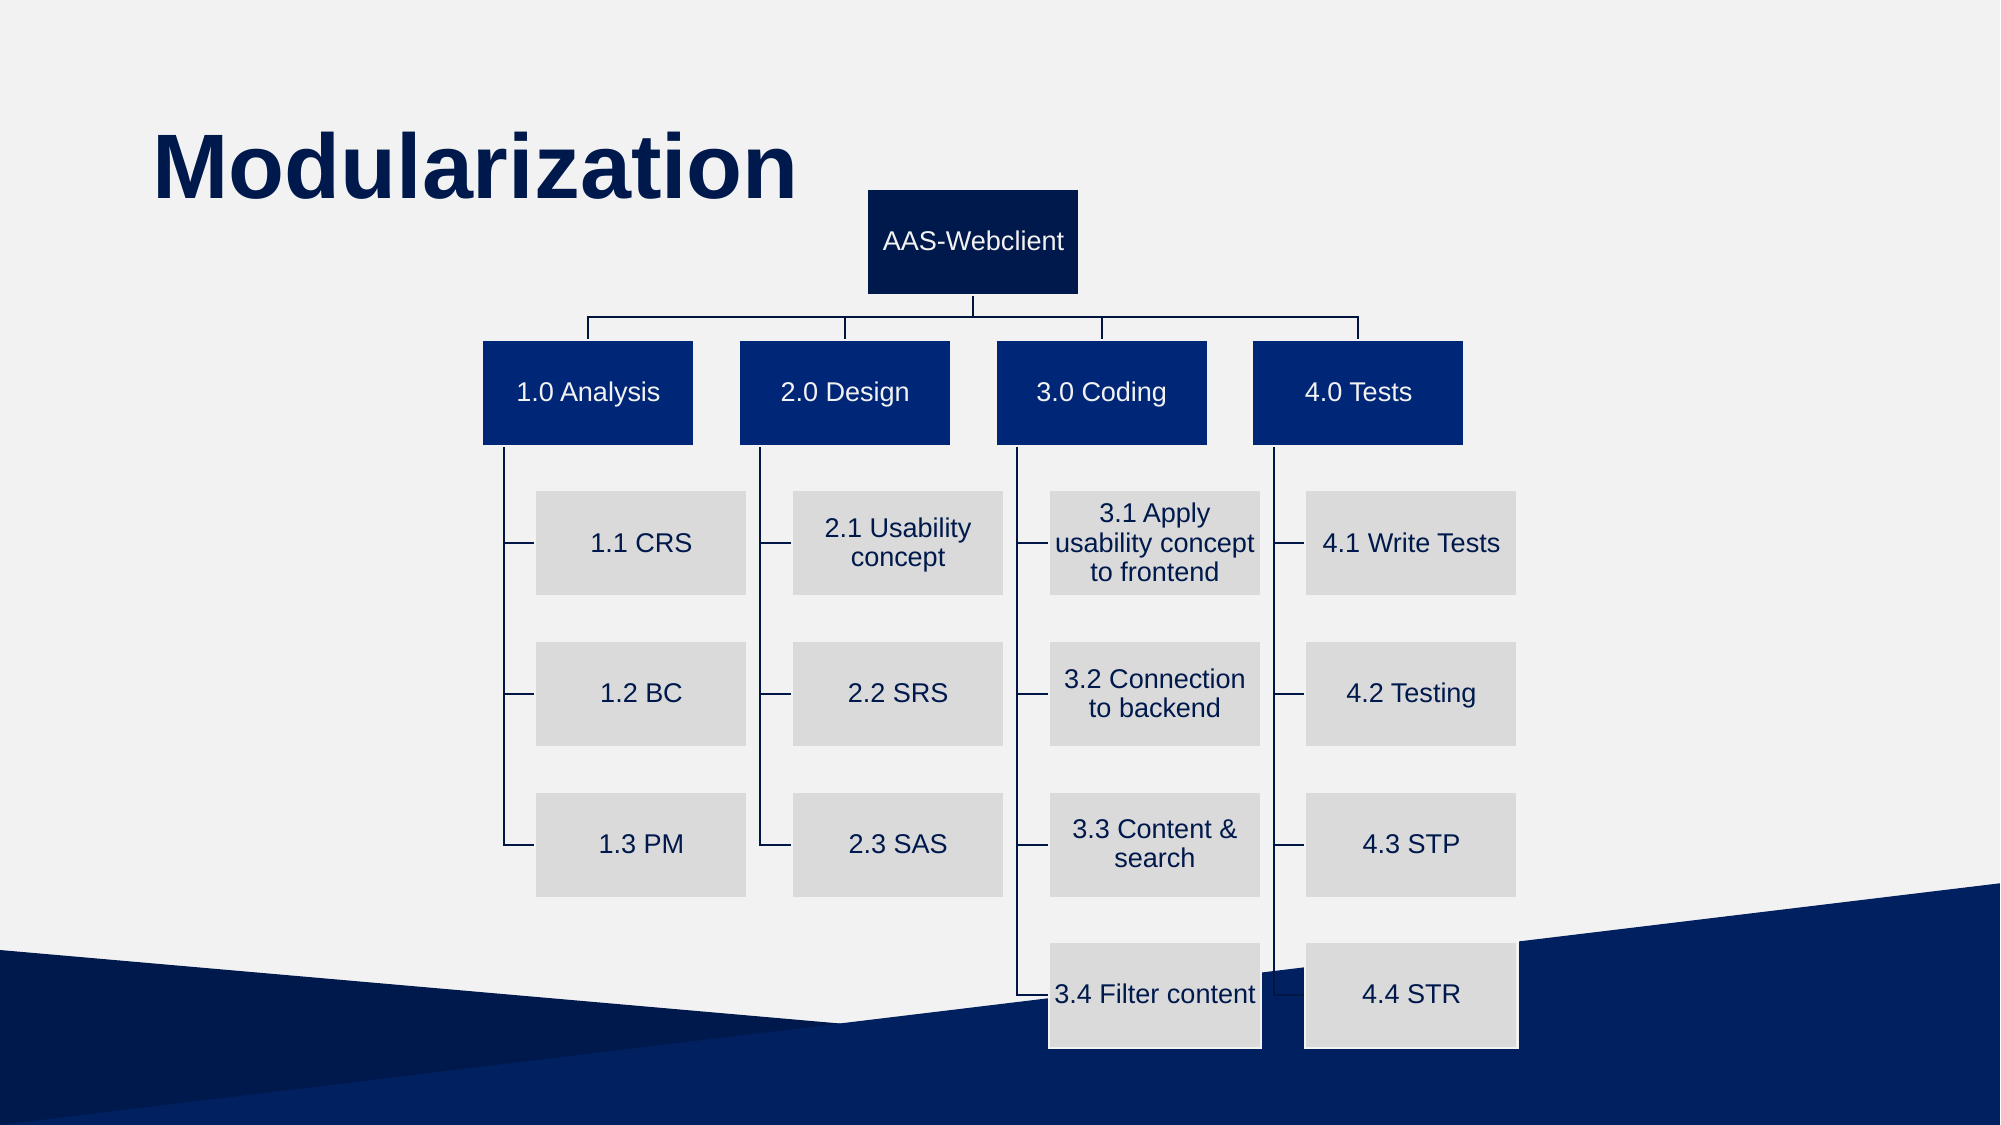

# Modularization
AAS-Webclient
1.0 Analysis
1.1 CRS
1.2 BC
1.3 PM
2.0 Design
2.1 Usability concept
2.2 SRS
2.3 SAS
3.0 Coding
3.1 Apply usability concept to frontend
3.2 Connection to backend
3.3 Content & search
3.4 Filter content
4.0 Tests
4.1 Write Tests
4.2 Testing
4.3 STP
4.4 STR